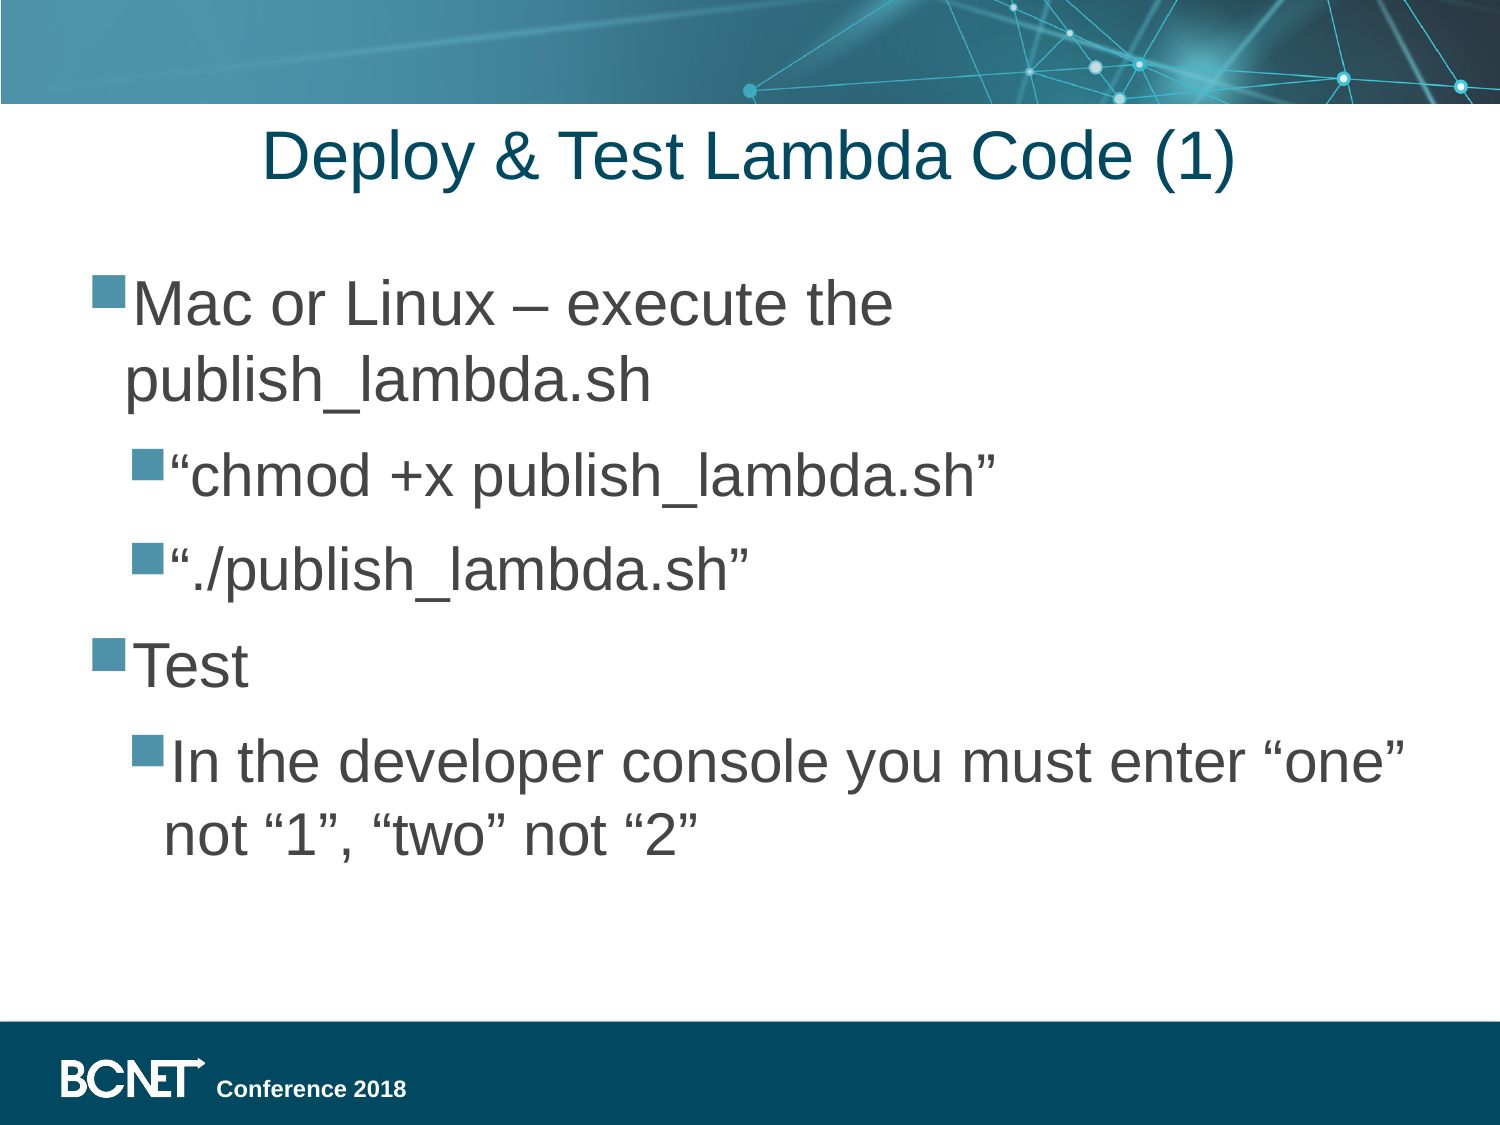

# Deploy & Test Lambda Code (1)
Mac or Linux – execute the publish_lambda.sh
“chmod +x publish_lambda.sh”
“./publish_lambda.sh”
Test
In the developer console you must enter “one” not “1”, “two” not “2”